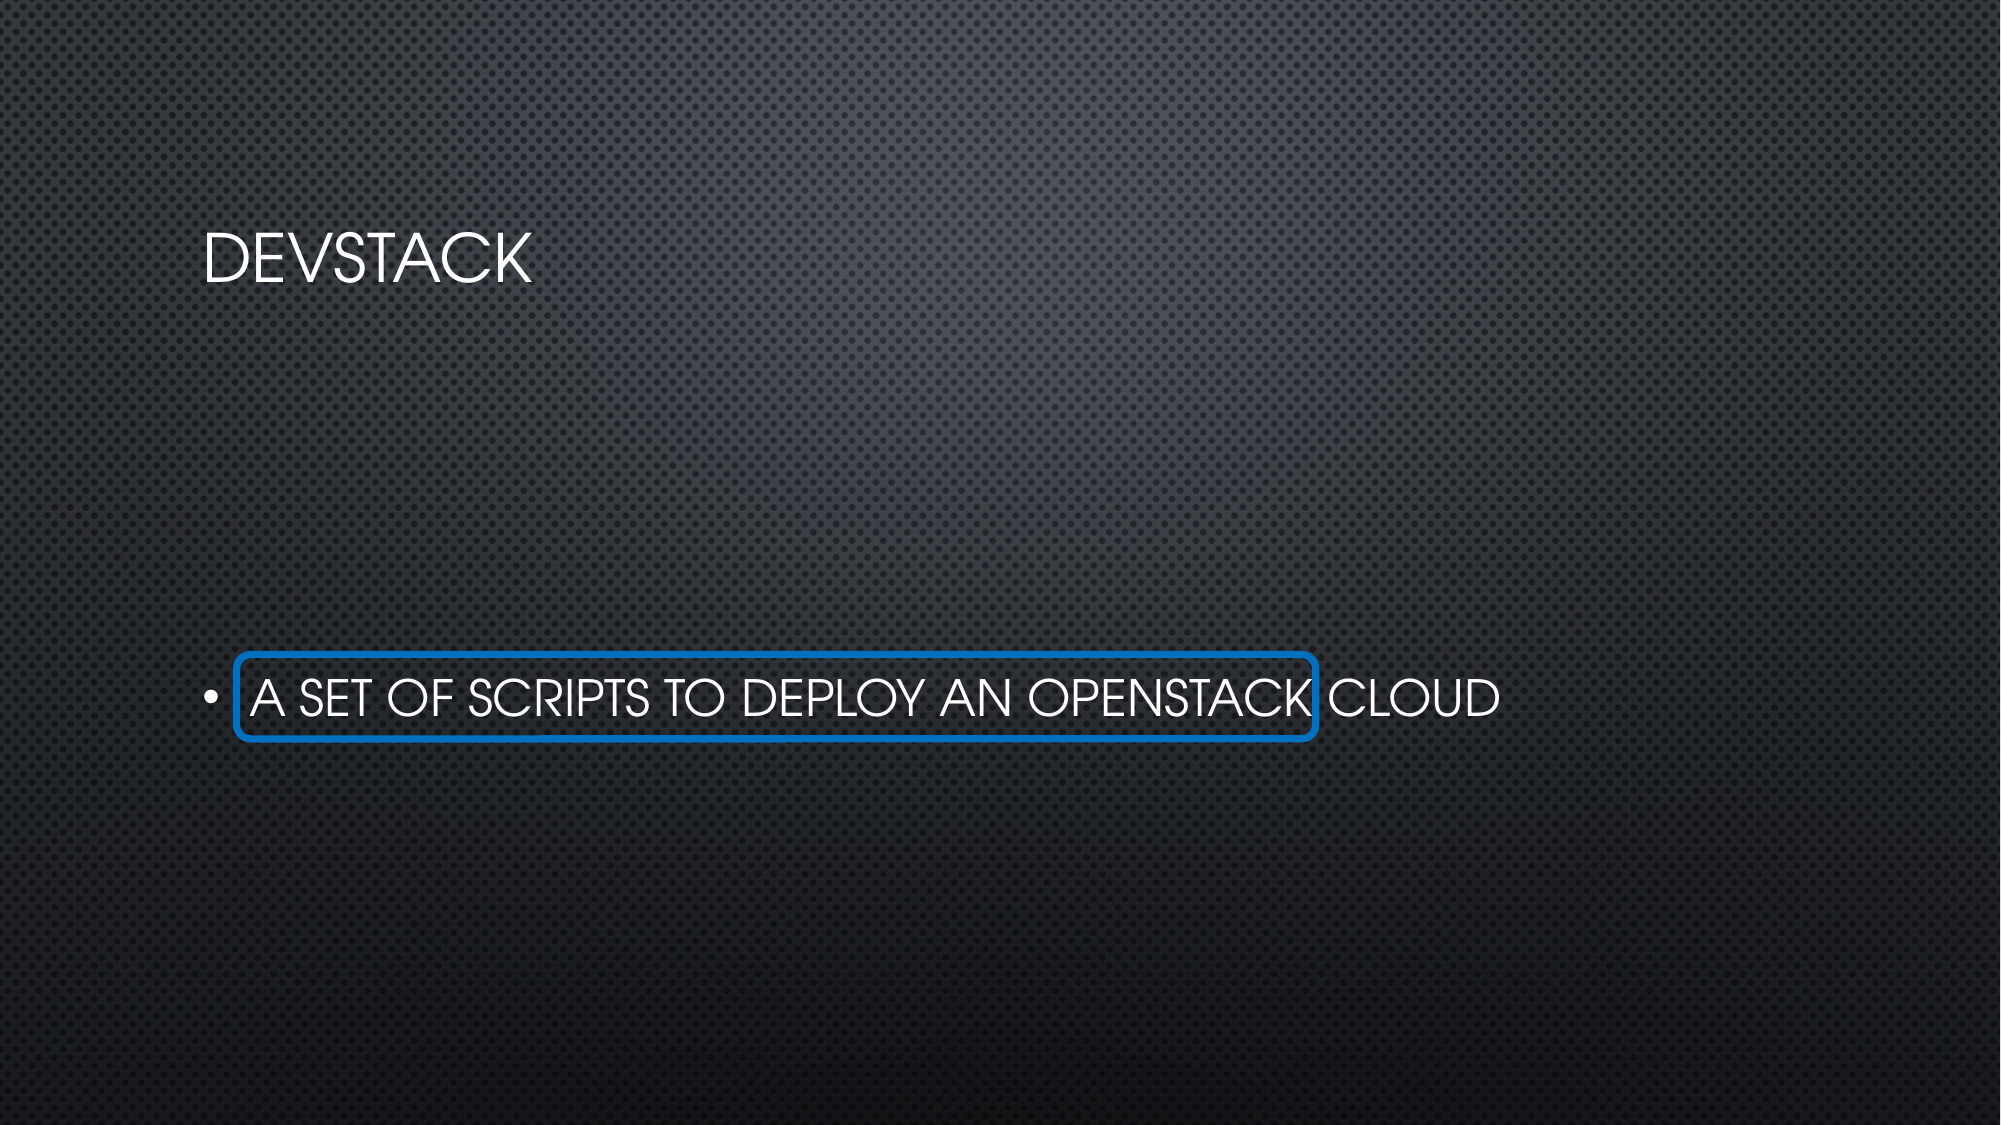

# Devstack
a set of scripts to deploy an OpenStack cloud